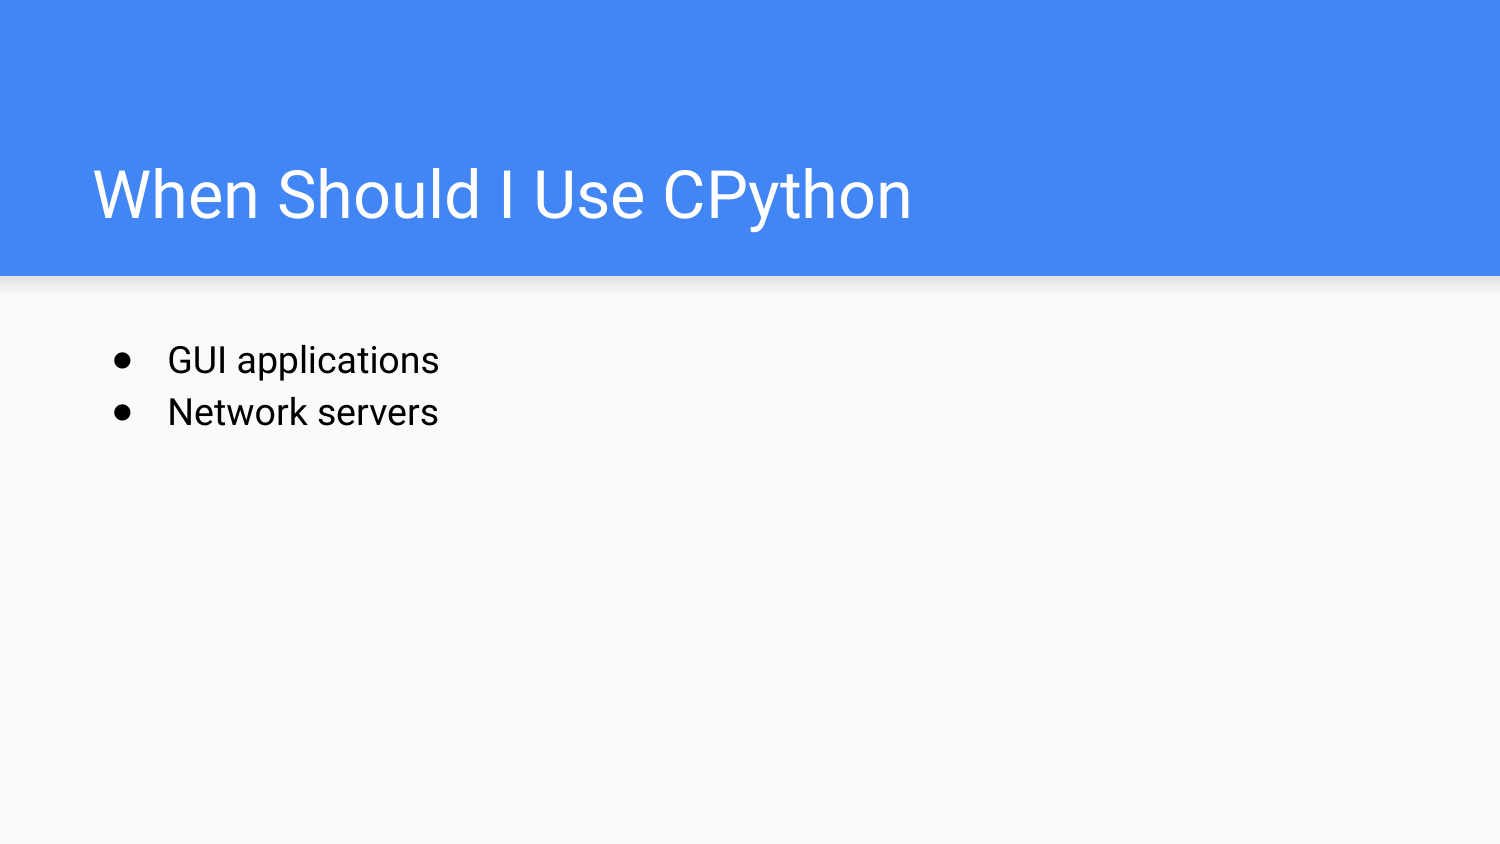

# When Should I Use CPython
GUI applications
Network servers